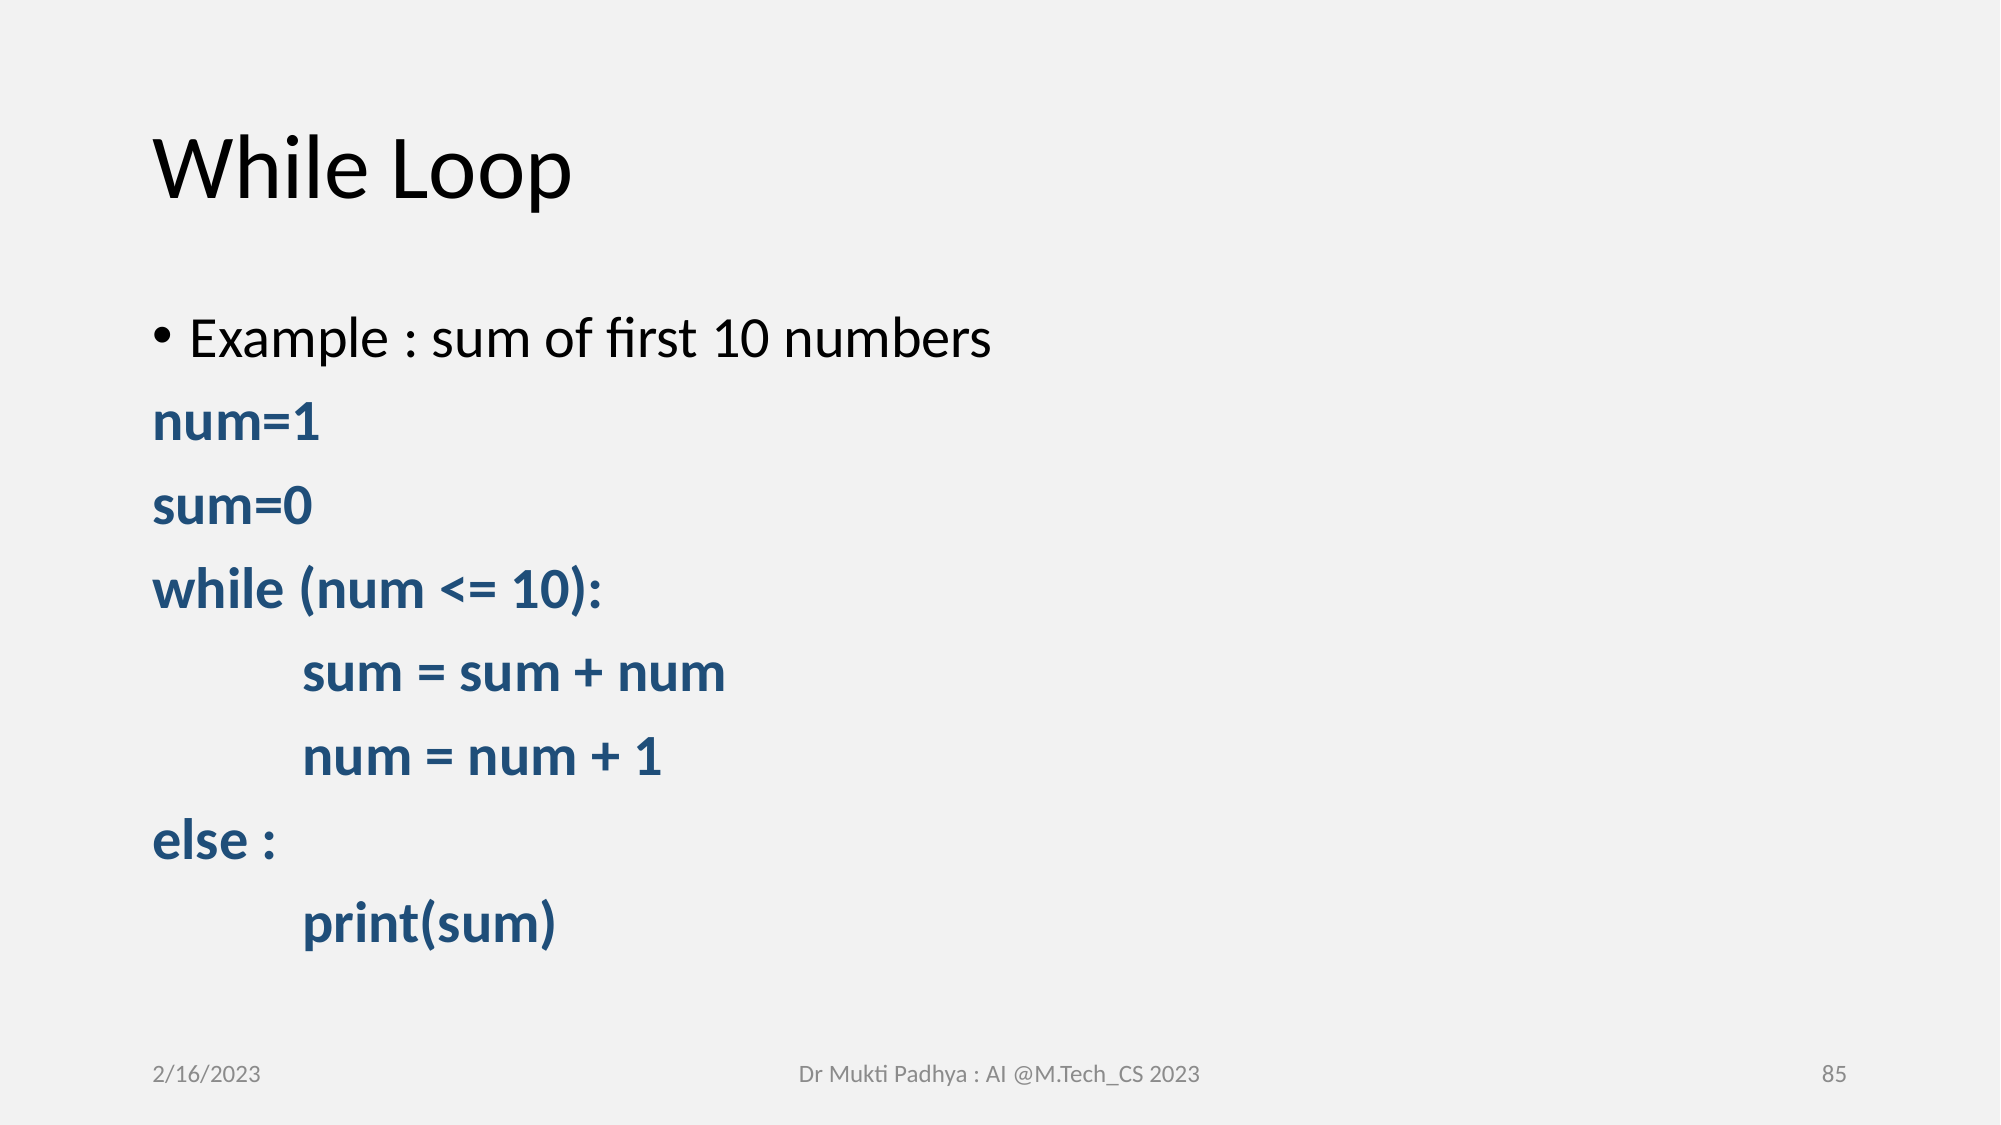

# While Loop
Example : sum of first 10 numbers
num=1
sum=0
while (num <= 10):
 	sum = sum + num
 	num = num + 1
else :
	print(sum)
2/16/2023
Dr Mukti Padhya : AI @M.Tech_CS 2023
85